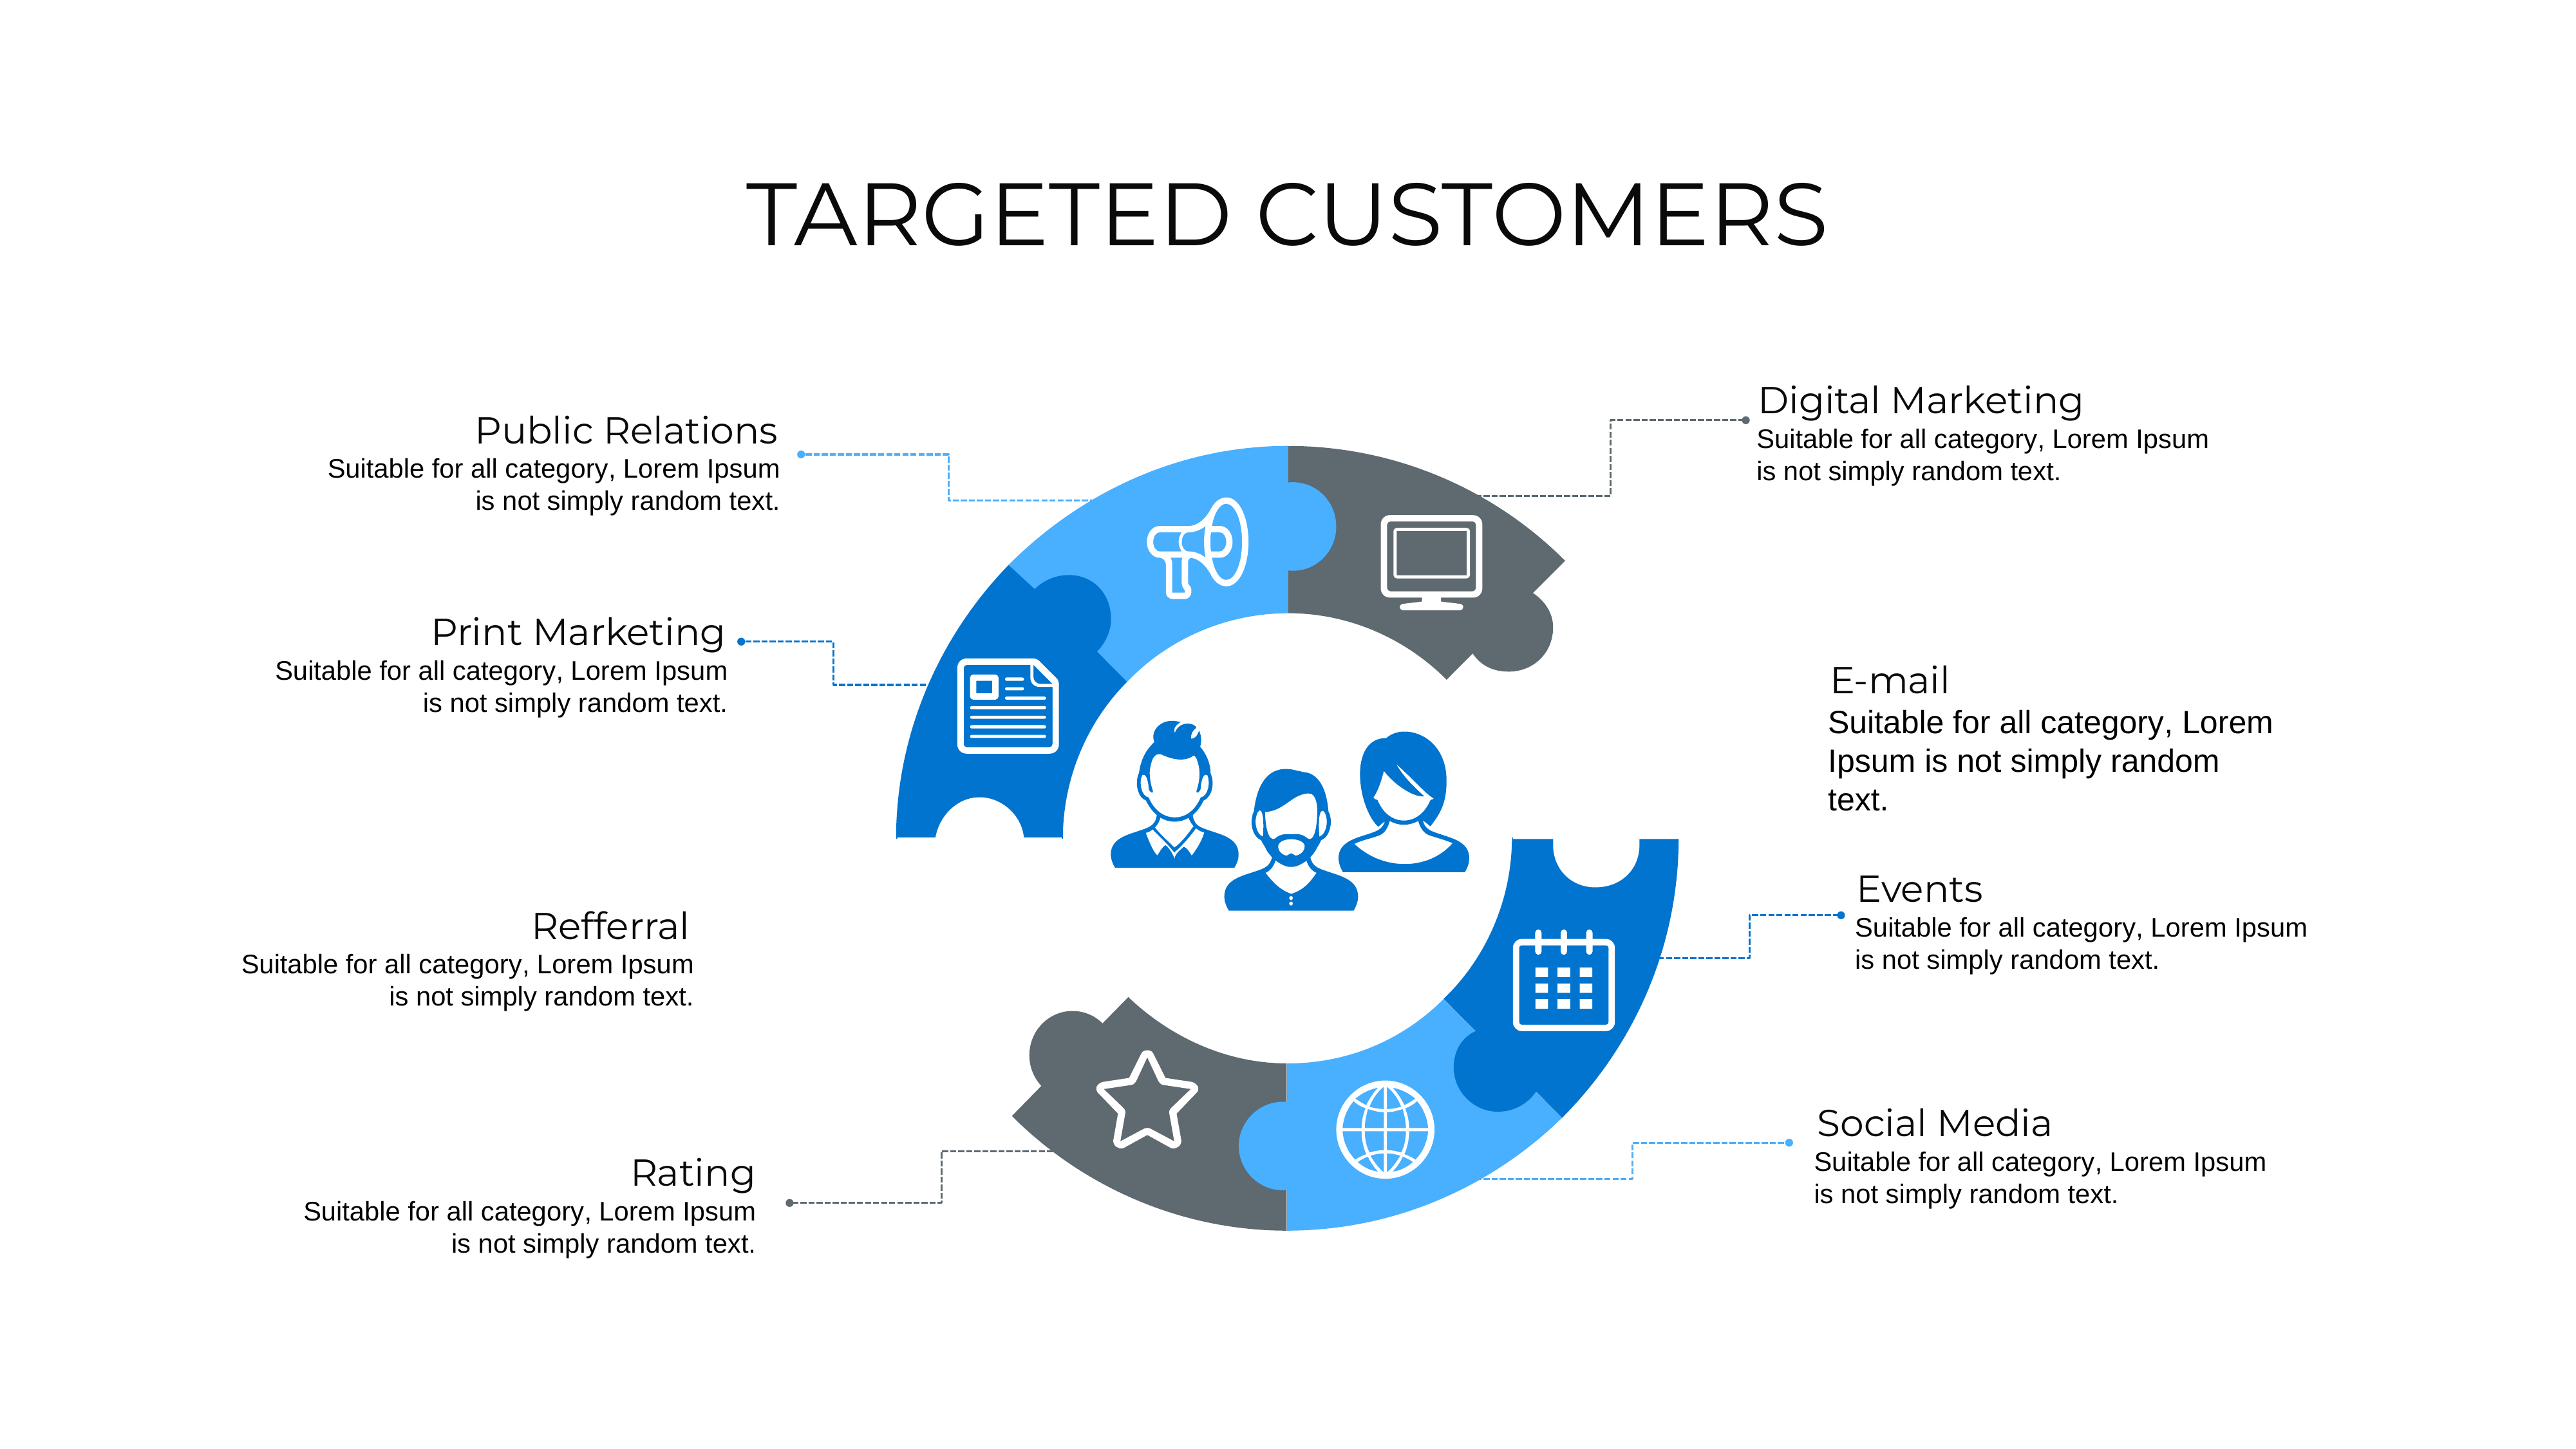

52
# TARGETED CUSTOMERS
Digital Marketing
Public Relations
Suitable for all category, Lorem Ipsum is not simply random text.

Suitable for all category, Lorem Ipsum is not simply random text.

Print Marketing
Suitable for all category, Lorem Ipsum is not simply random text.
E-mail

Suitable for all category, Lorem Ipsum is not simply random text.

Events

Refferral
Suitable for all category, Lorem Ipsum is not simply random text.

Suitable for all category, Lorem Ipsum is not simply random text.

Social Media
Suitable for all category, Lorem Ipsum is not simply random text.
Rating
Suitable for all category, Lorem Ipsum is not simply random text.